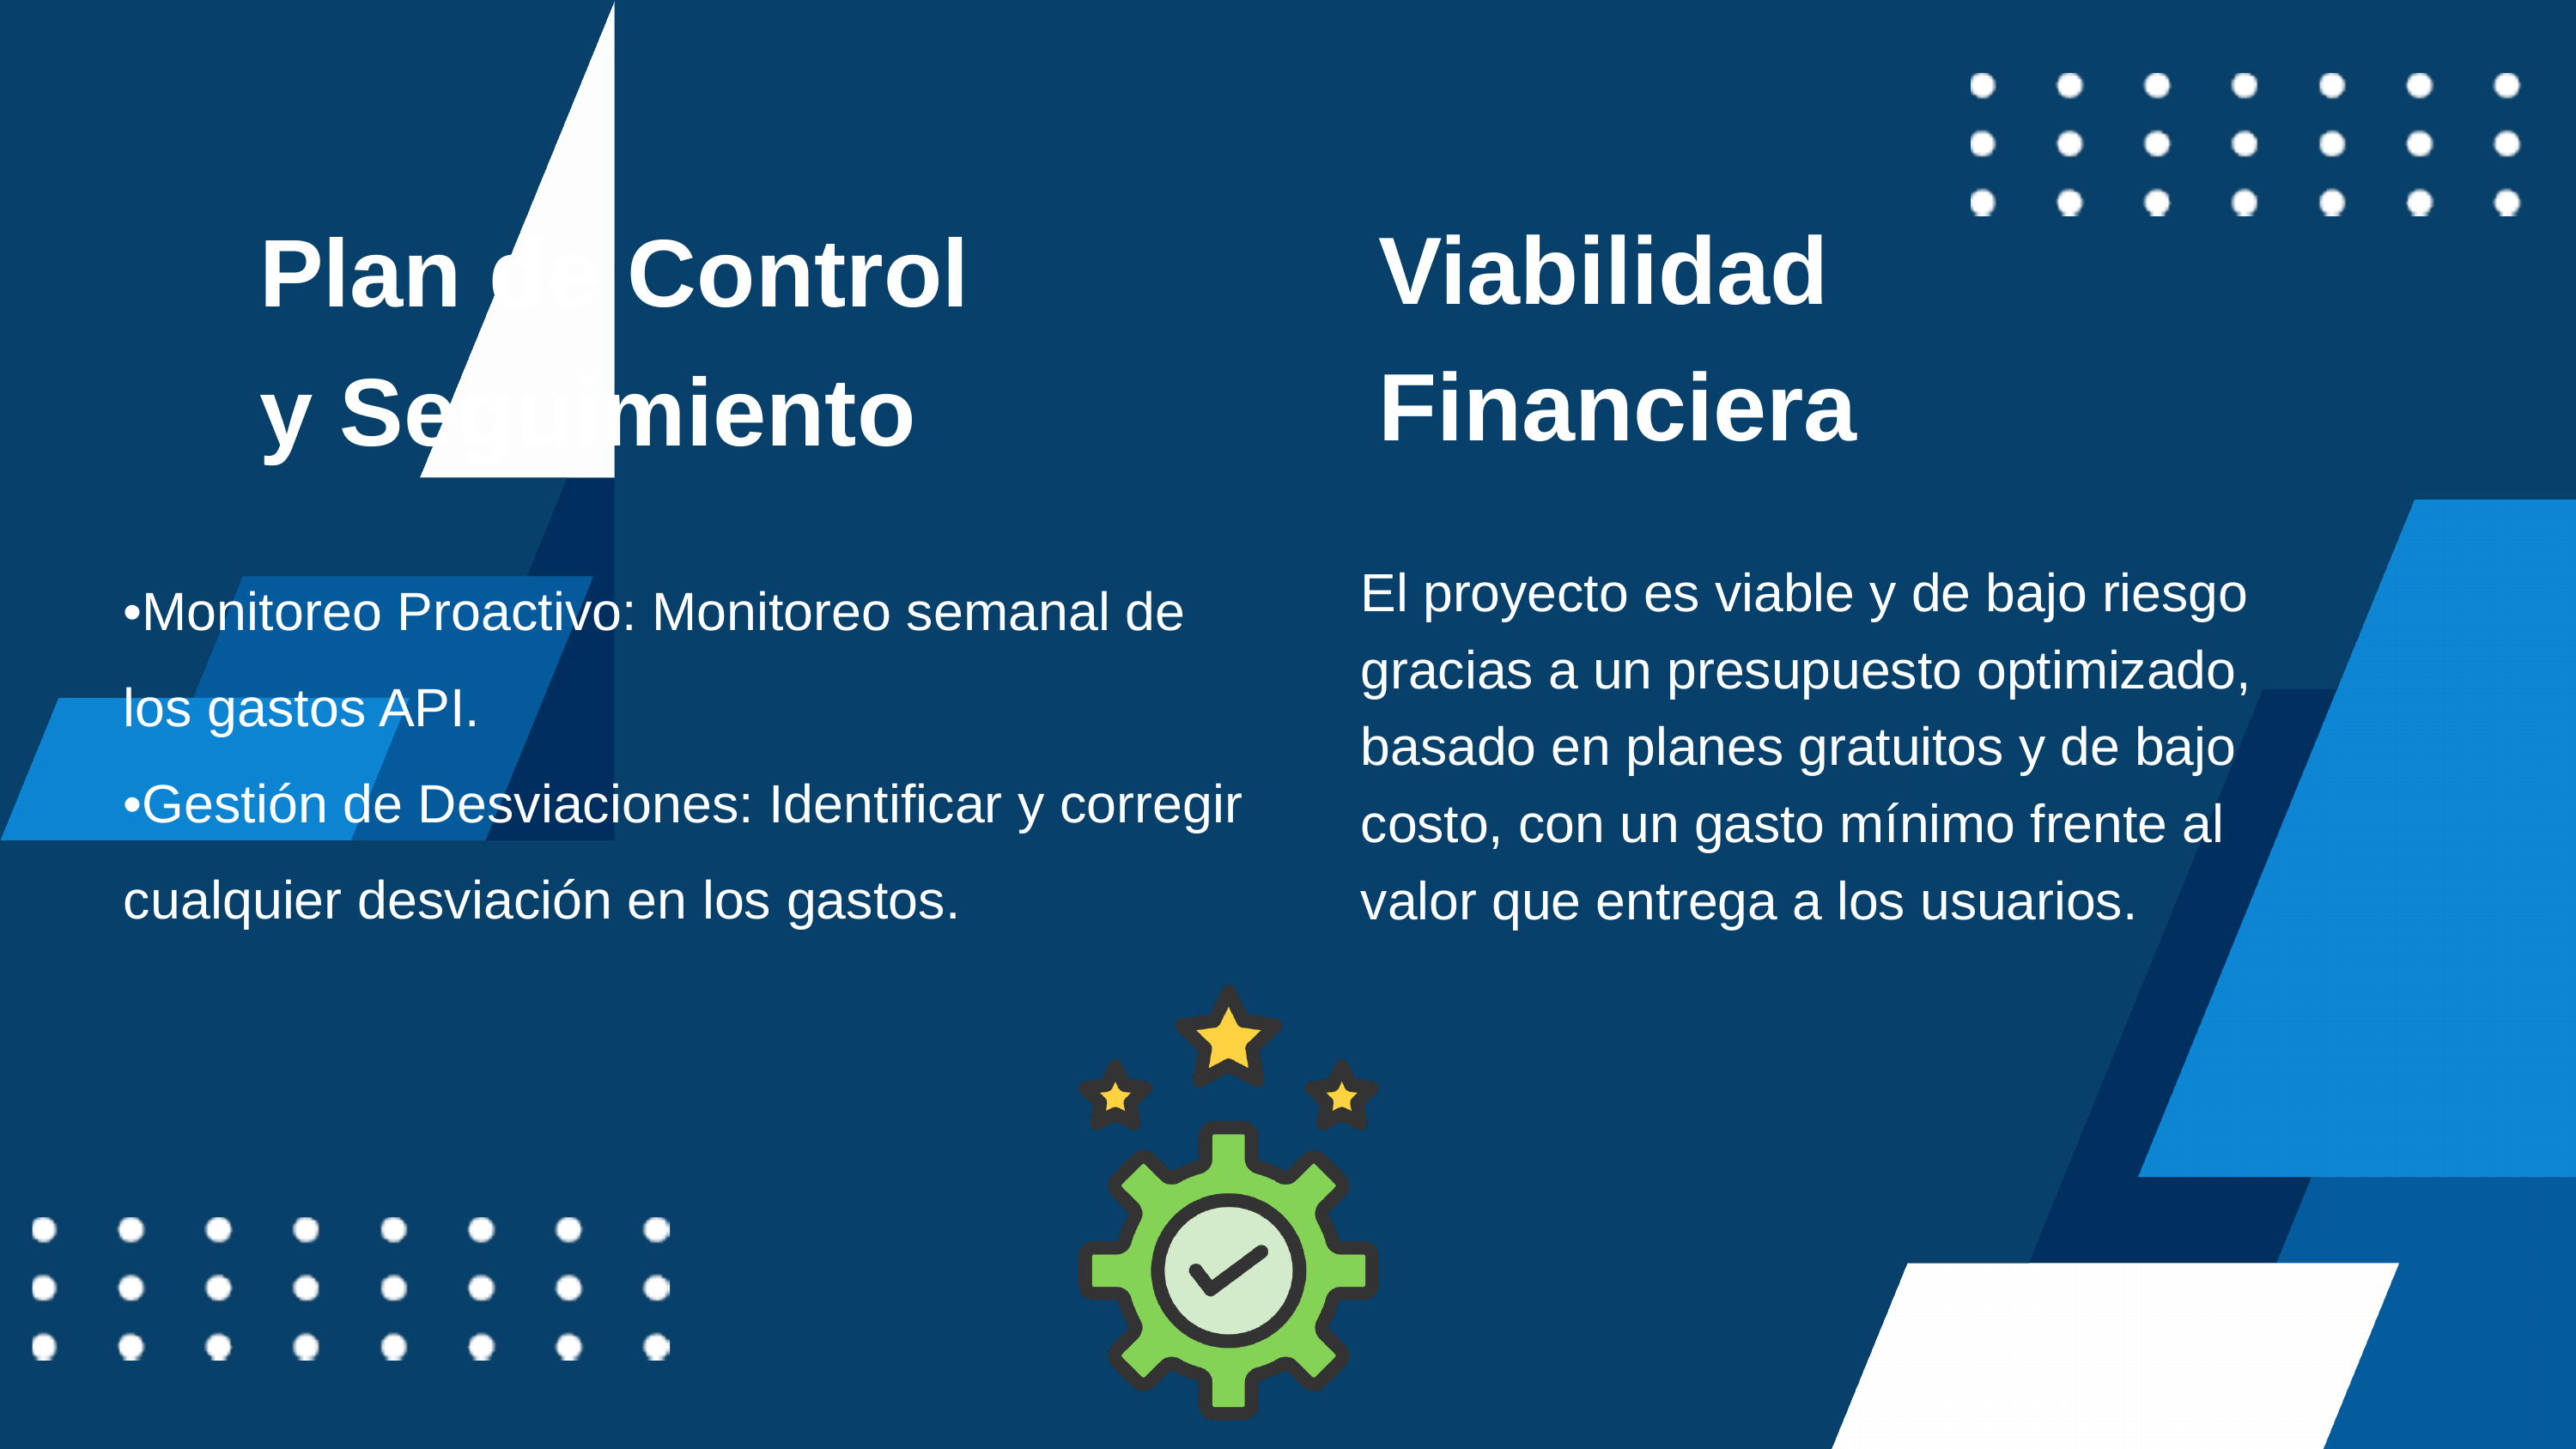

Viabilidad Financiera

Plan de Control y Seguimiento

El proyecto es viable y de bajo riesgo gracias a un presupuesto optimizado, basado en planes gratuitos y de bajo costo, con un gasto mínimo frente al valor que entrega a los usuarios.
•Monitoreo Proactivo: Monitoreo semanal de los gastos API.
•Gestión de Desviaciones: Identificar y corregir cualquier desviación en los gastos.